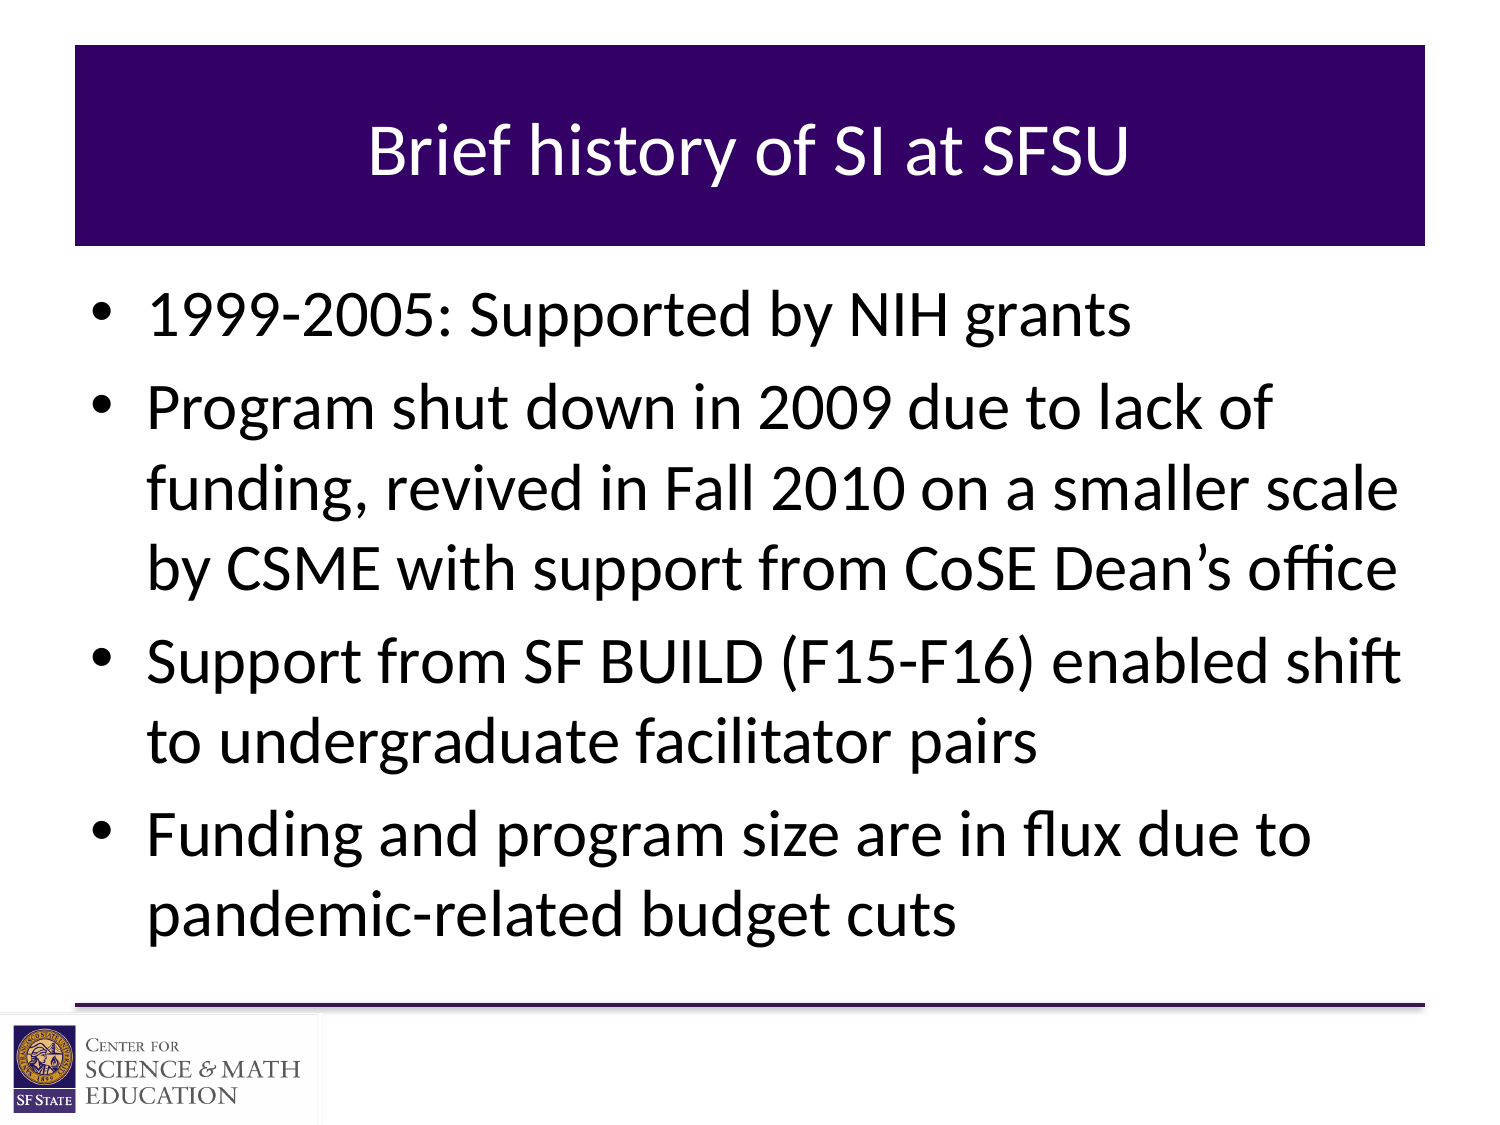

# Brief history of SI at SFSU
1999-2005: Supported by NIH grants
Program shut down in 2009 due to lack of funding, revived in Fall 2010 on a smaller scale by CSME with support from CoSE Dean’s office
Support from SF BUILD (F15-F16) enabled shift to undergraduate facilitator pairs
Funding and program size are in flux due to pandemic-related budget cuts